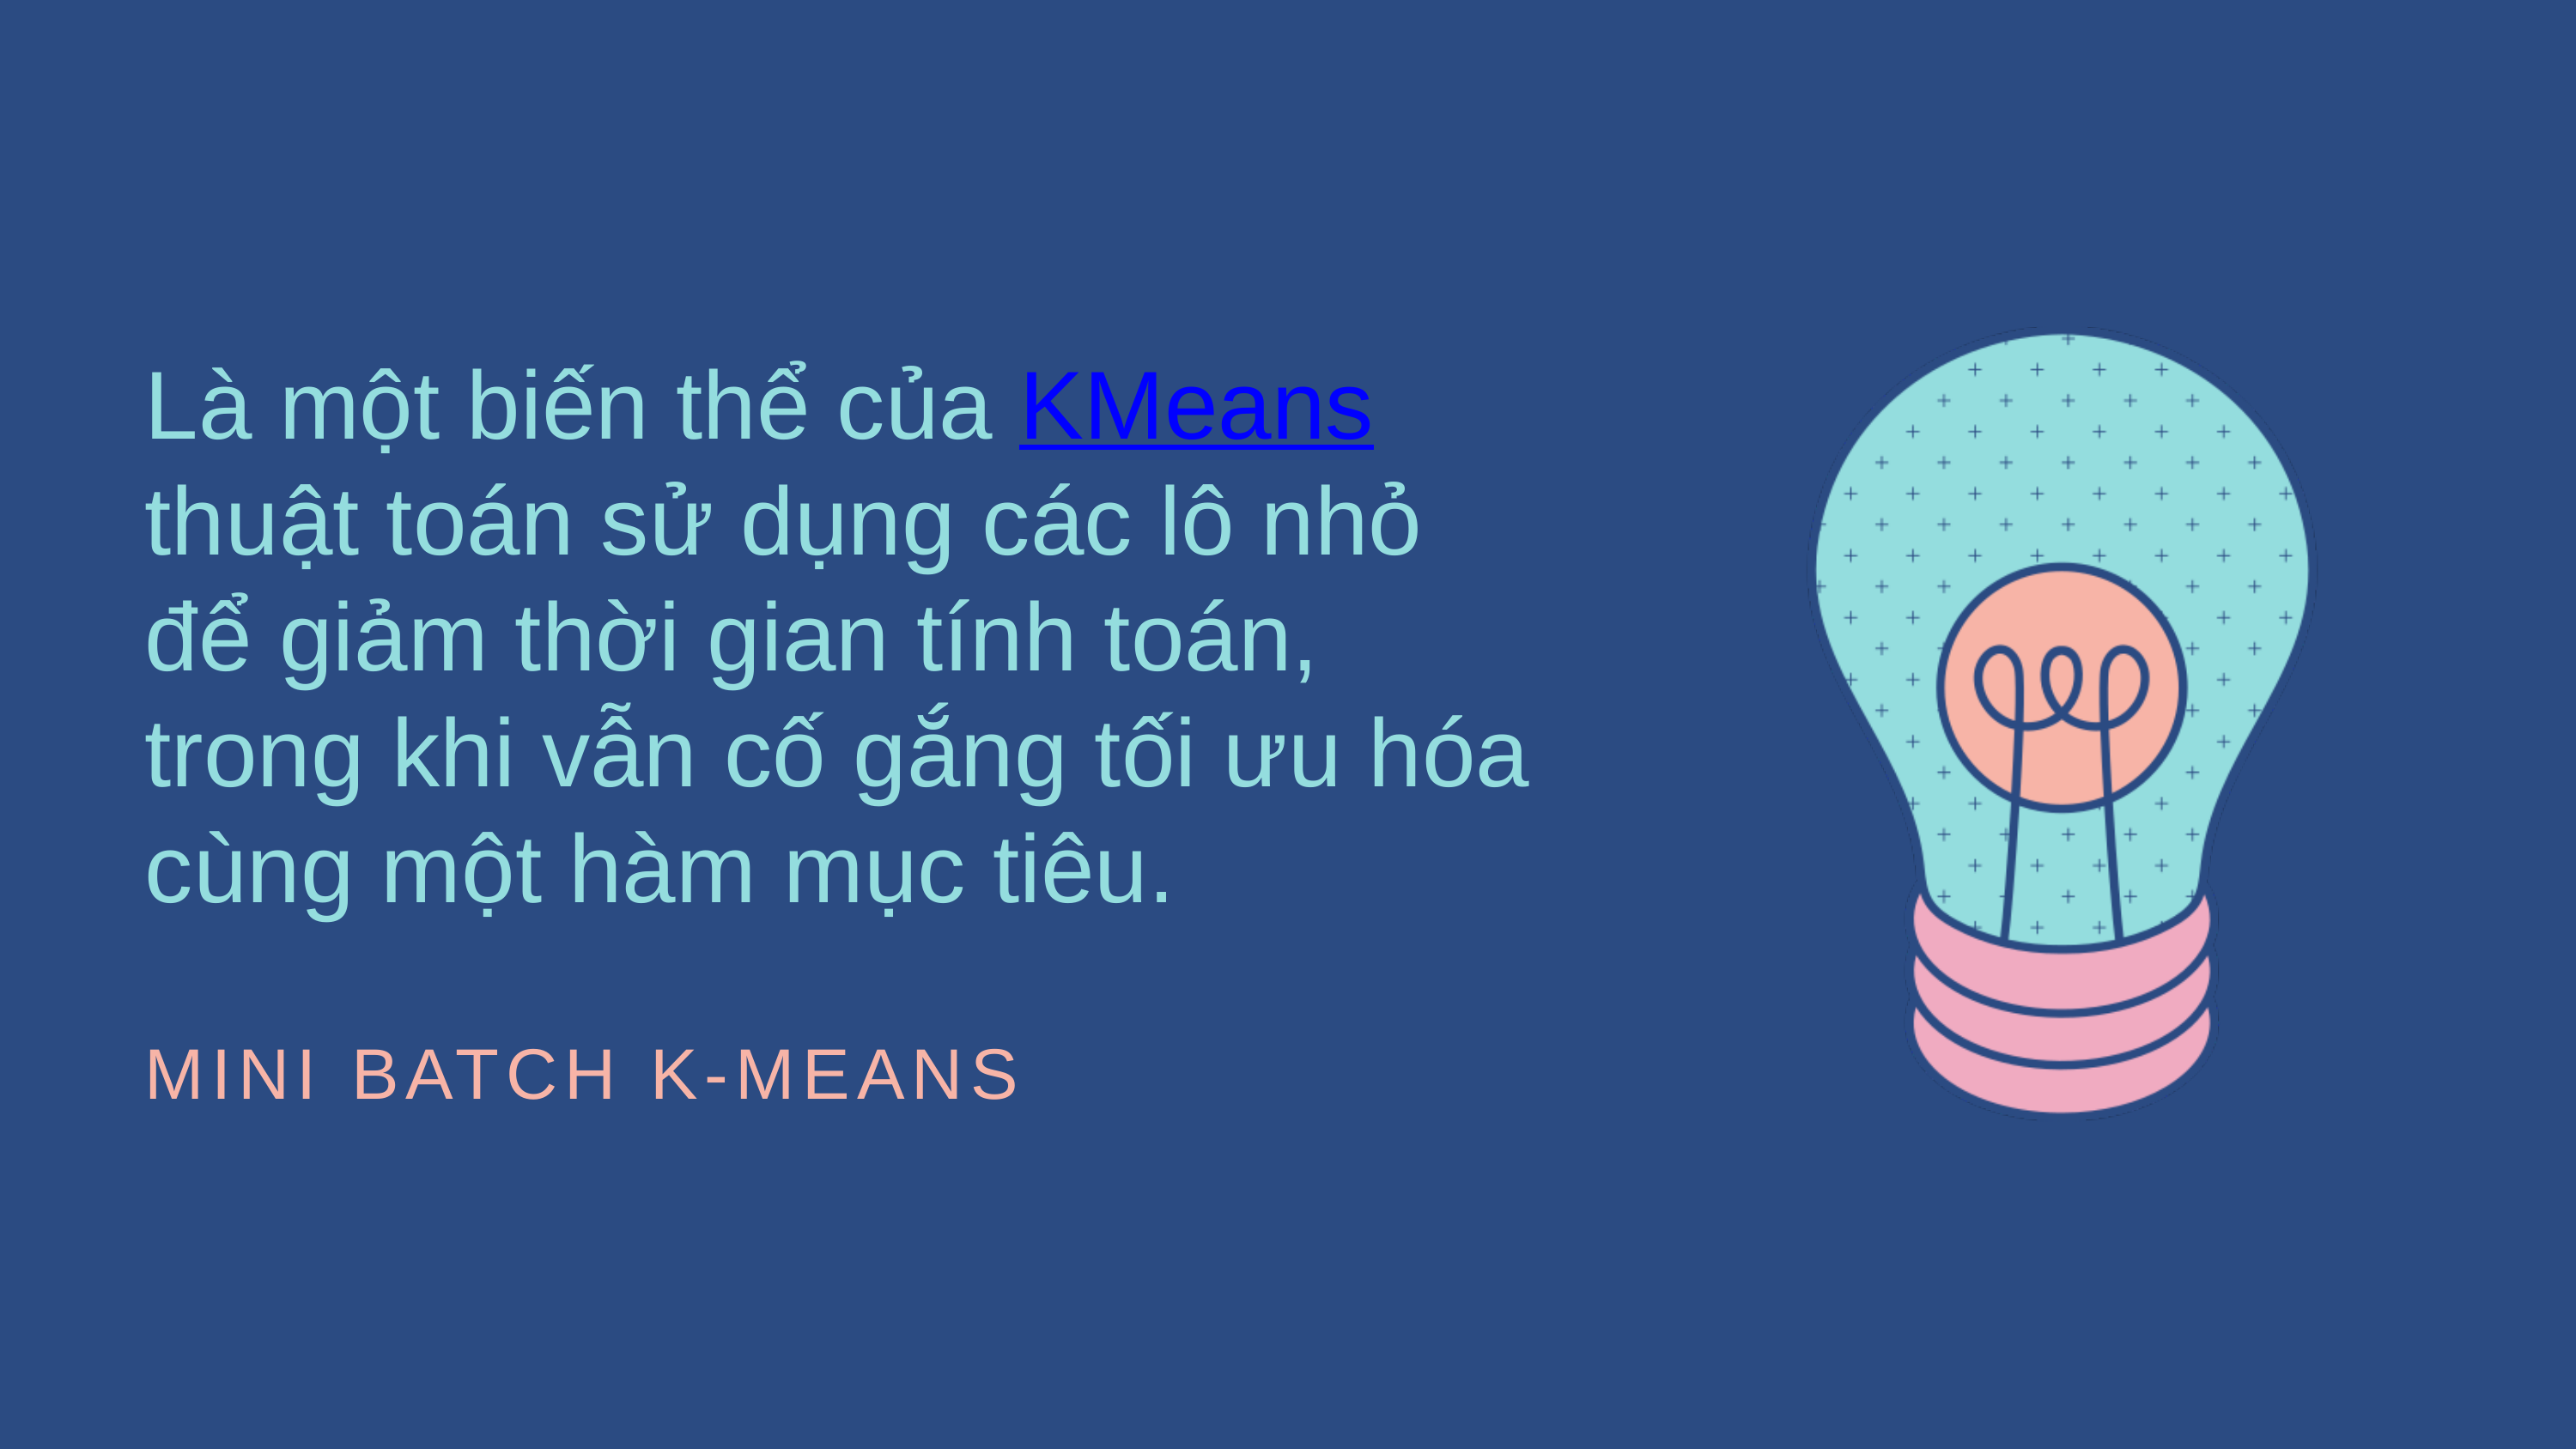

Là một biến thể của KMeans thuật toán sử dụng các lô nhỏ để giảm thời gian tính toán, trong khi vẫn cố gắng tối ưu hóa cùng một hàm mục tiêu.
MINI BATCH K-MEANS